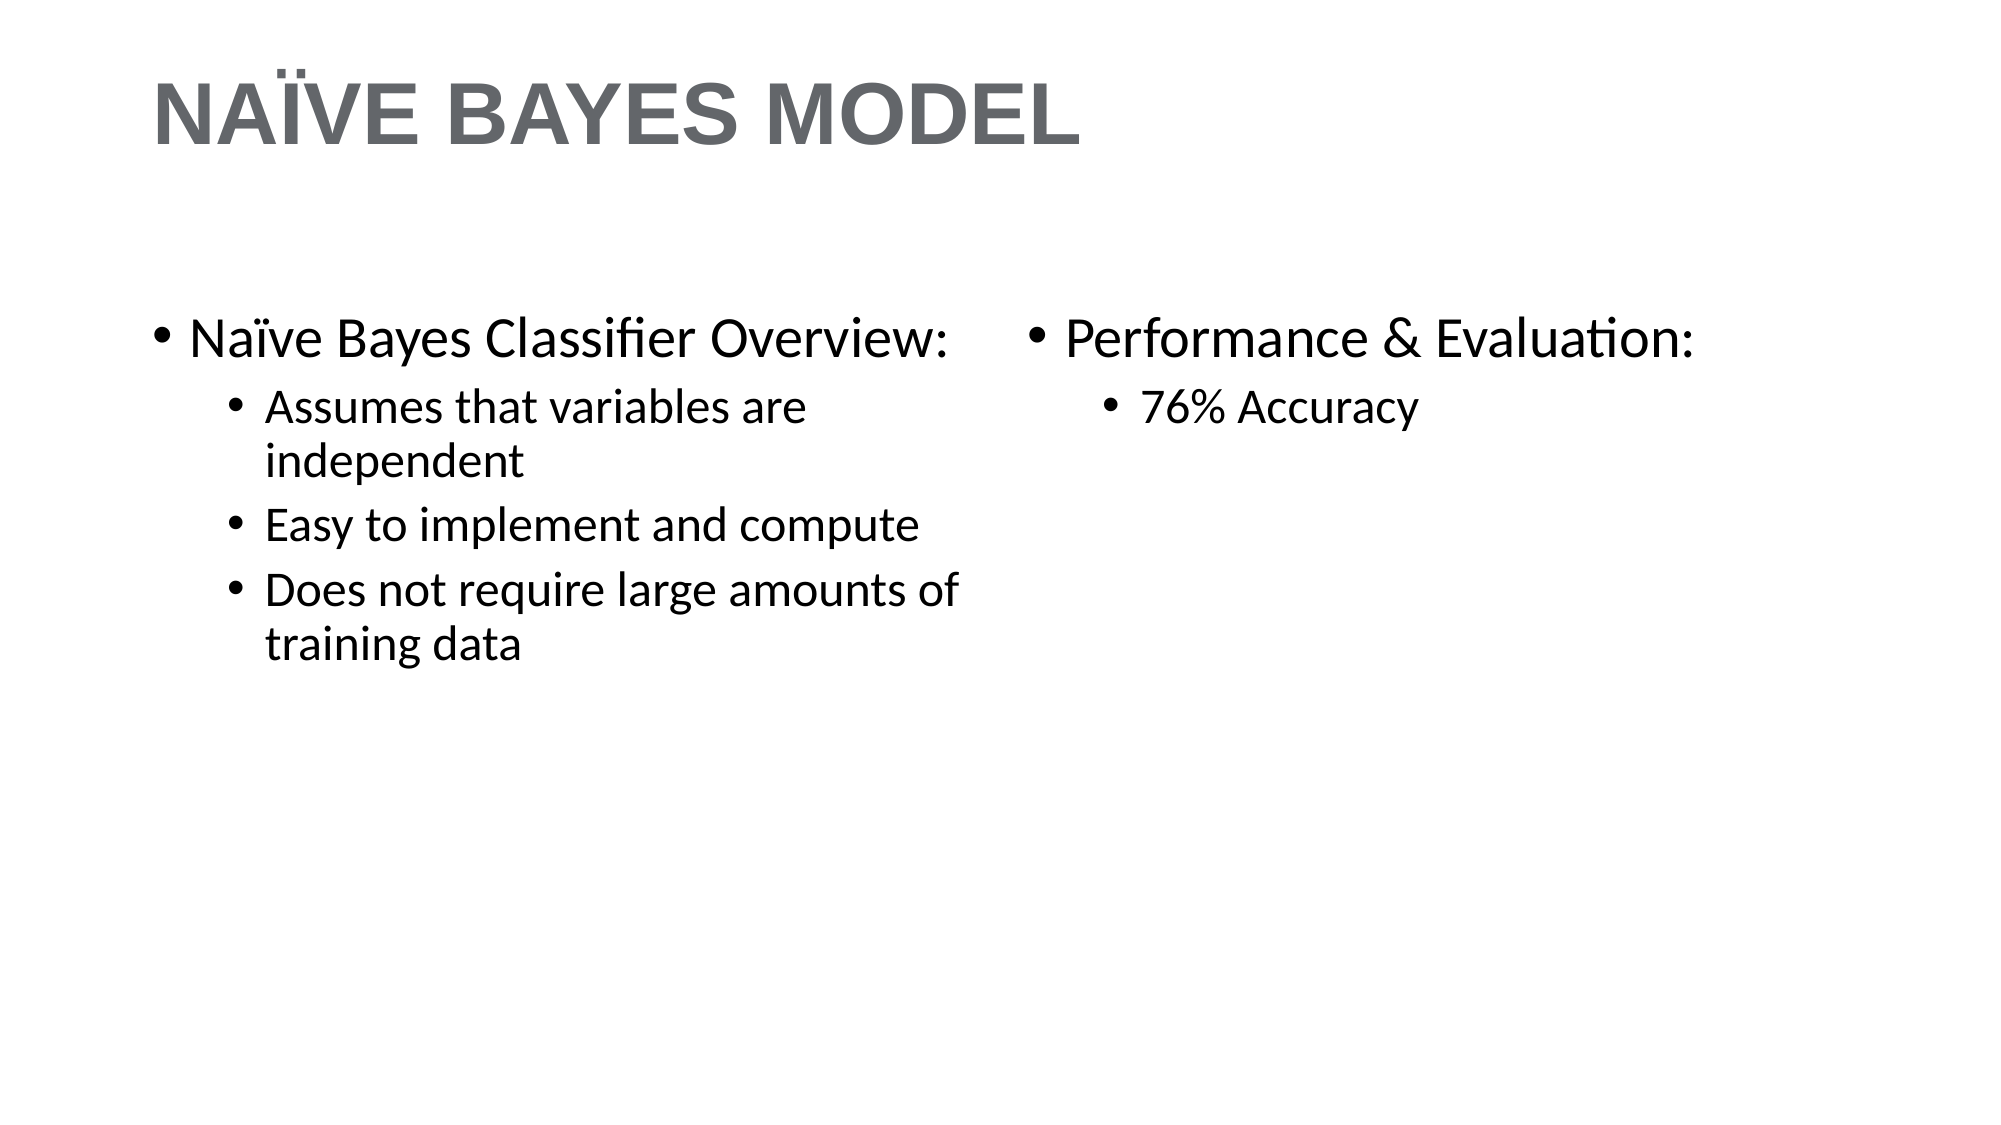

# NAÏVE BAYES MODEL
Naïve Bayes Classifier Overview:
Assumes that variables are independent
Easy to implement and compute
Does not require large amounts of training data
Performance & Evaluation:
76% Accuracy